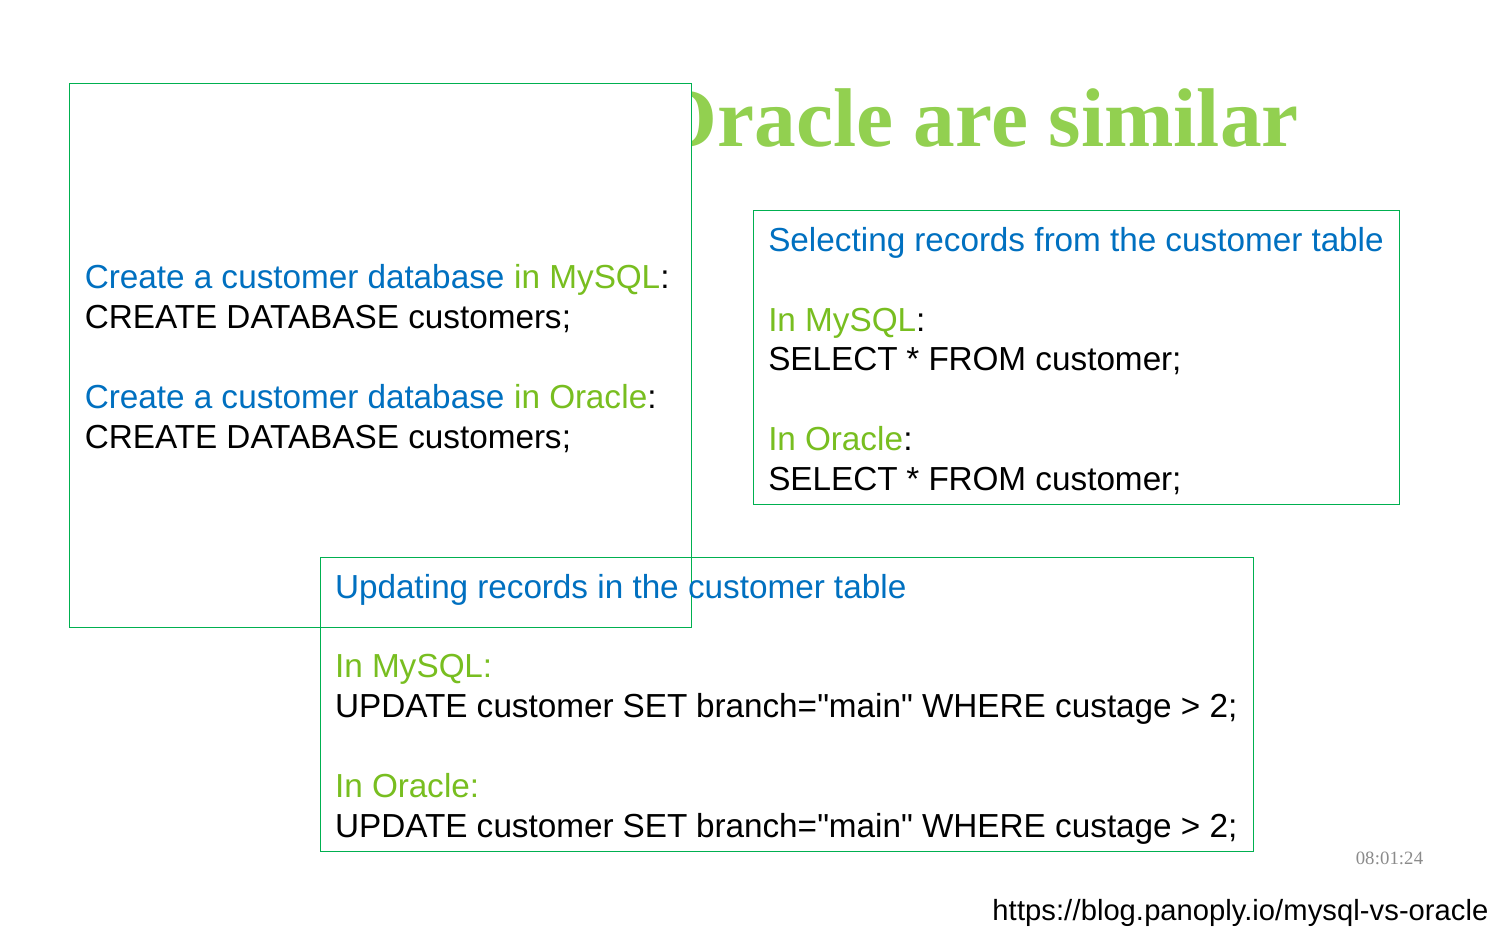

# MySQL and Oracle are similar
Selecting records from the customer table

In MySQL:
SELECT * FROM customer;

In Oracle:
SELECT * FROM customer;
Create a customer database in MySQL:
CREATE DATABASE customers;
Create a customer database in Oracle:
CREATE DATABASE customers;
Updating records in the customer table

In MySQL:
UPDATE customer SET branch="main" WHERE custage > 2;

In Oracle:
UPDATE customer SET branch="main" WHERE custage > 2;
08:01:24
https://blog.panoply.io/mysql-vs-oracle